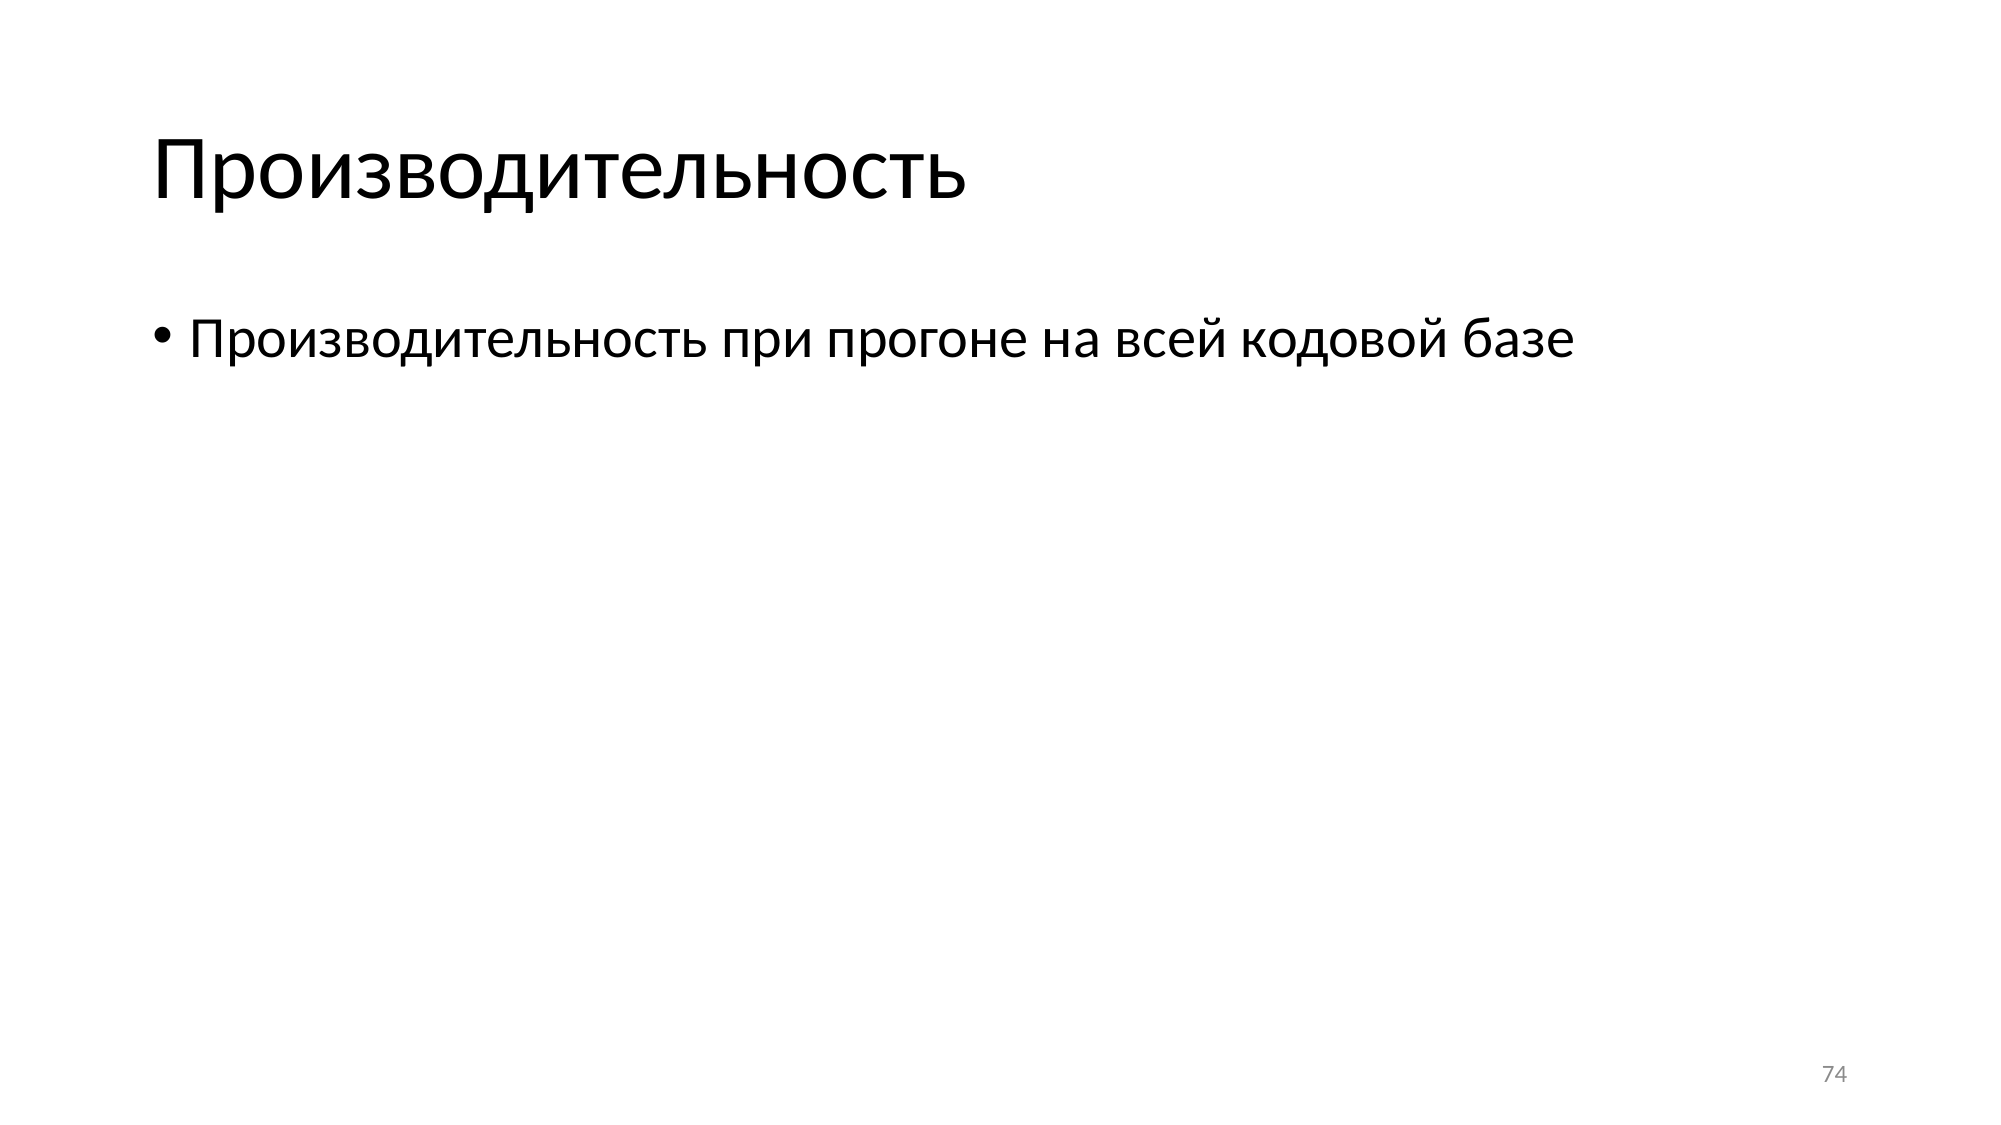

# Производительность
Производительность при прогоне на всей кодовой базе
74